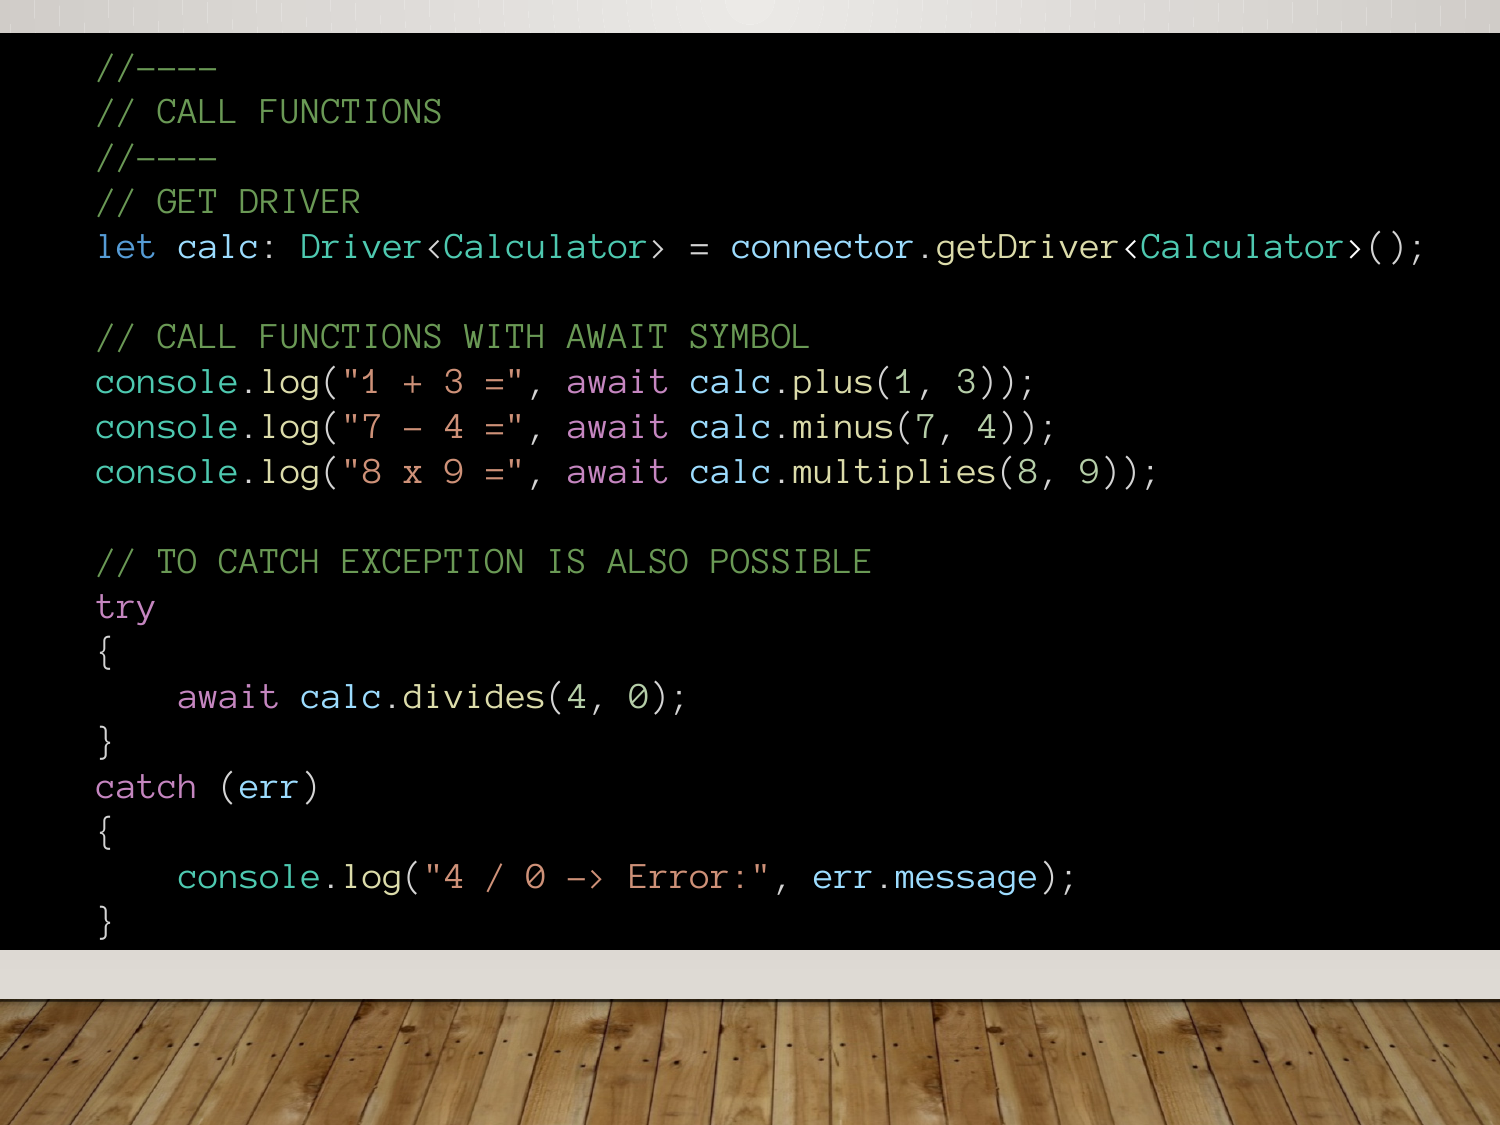

//----
    // CALL FUNCTIONS
    //----
    // GET DRIVER
    let calc: Driver<Calculator> = connector.getDriver<Calculator>();
    // CALL FUNCTIONS WITH AWAIT SYMBOL
    console.log("1 + 3 =", await calc.plus(1, 3));
    console.log("7 - 4 =", await calc.minus(7, 4));
    console.log("8 x 9 =", await calc.multiplies(8, 9));
    // TO CATCH EXCEPTION IS ALSO POSSIBLE
    try
    {
        await calc.divides(4, 0);
    }
    catch (err)
    {
        console.log("4 / 0 -> Error:", err.message);
    }